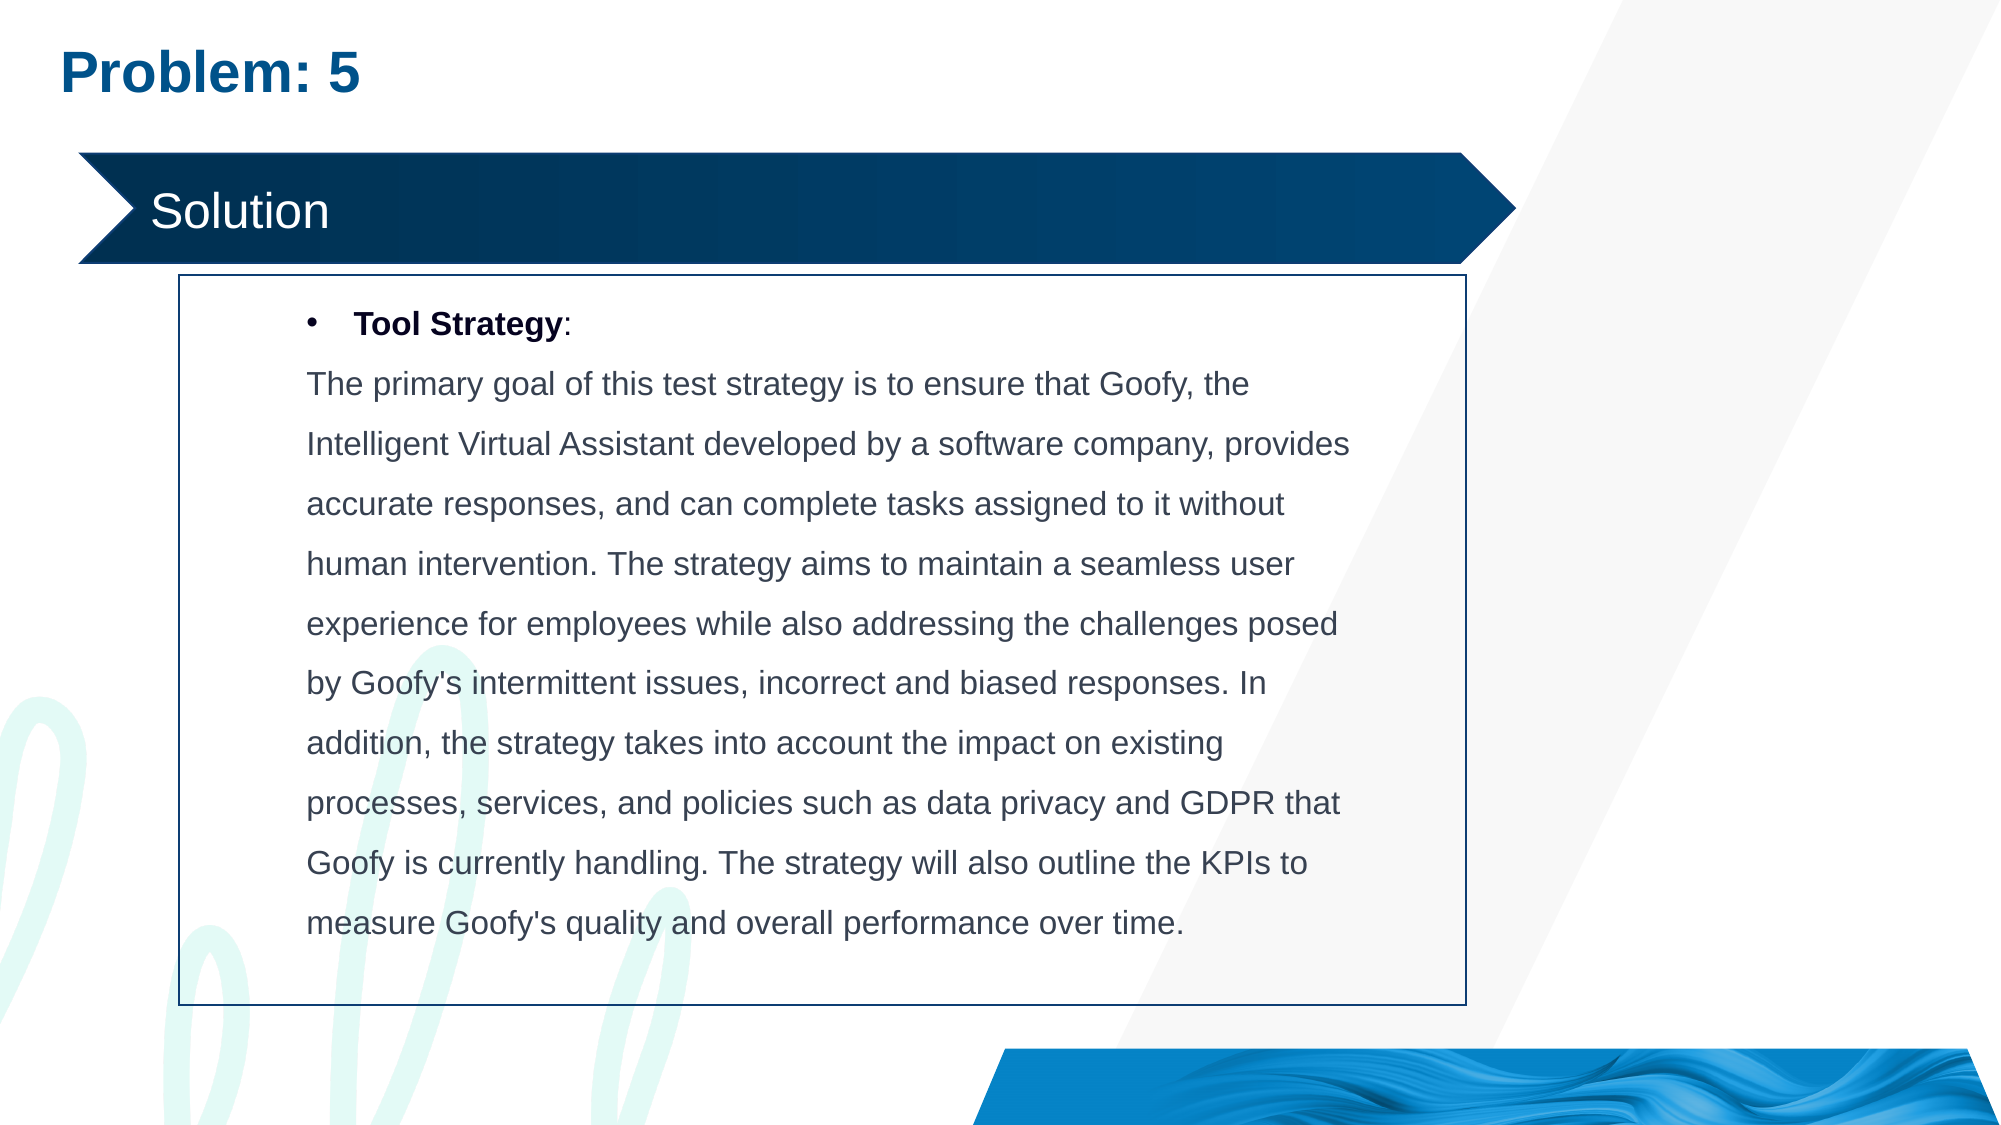

Problem: 5
Solution

Tool Strategy:
The primary goal of this test strategy is to ensure that Goofy, the Intelligent Virtual Assistant developed by a software company, provides accurate responses, and can complete tasks assigned to it without human intervention. The strategy aims to maintain a seamless user experience for employees while also addressing the challenges posed by Goofy's intermittent issues, incorrect and biased responses. In addition, the strategy takes into account the impact on existing processes, services, and policies such as data privacy and GDPR that Goofy is currently handling. The strategy will also outline the KPIs to measure Goofy's quality and overall performance over time.